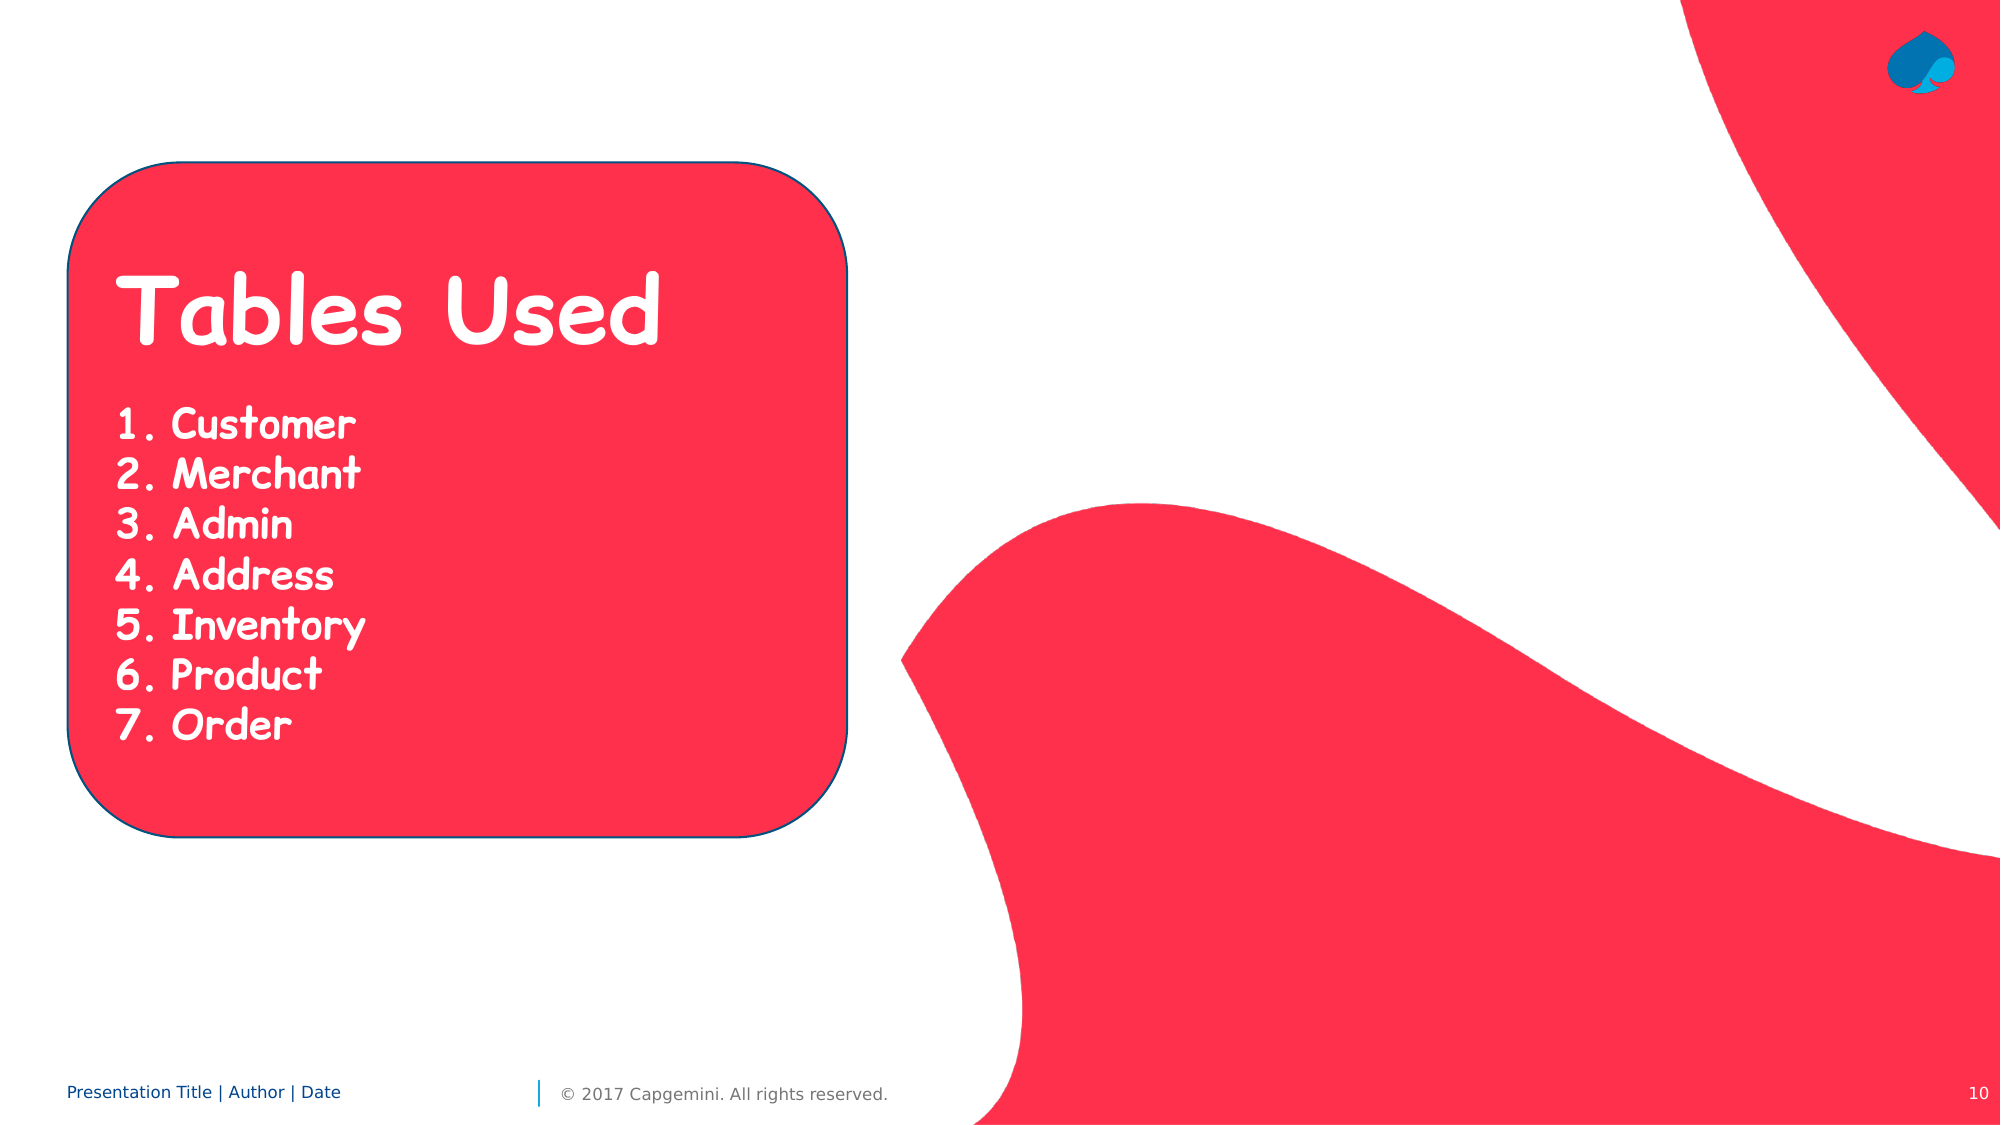

#
Tables Used

Customer
Merchant
Admin
Address
Inventory
Product
Order